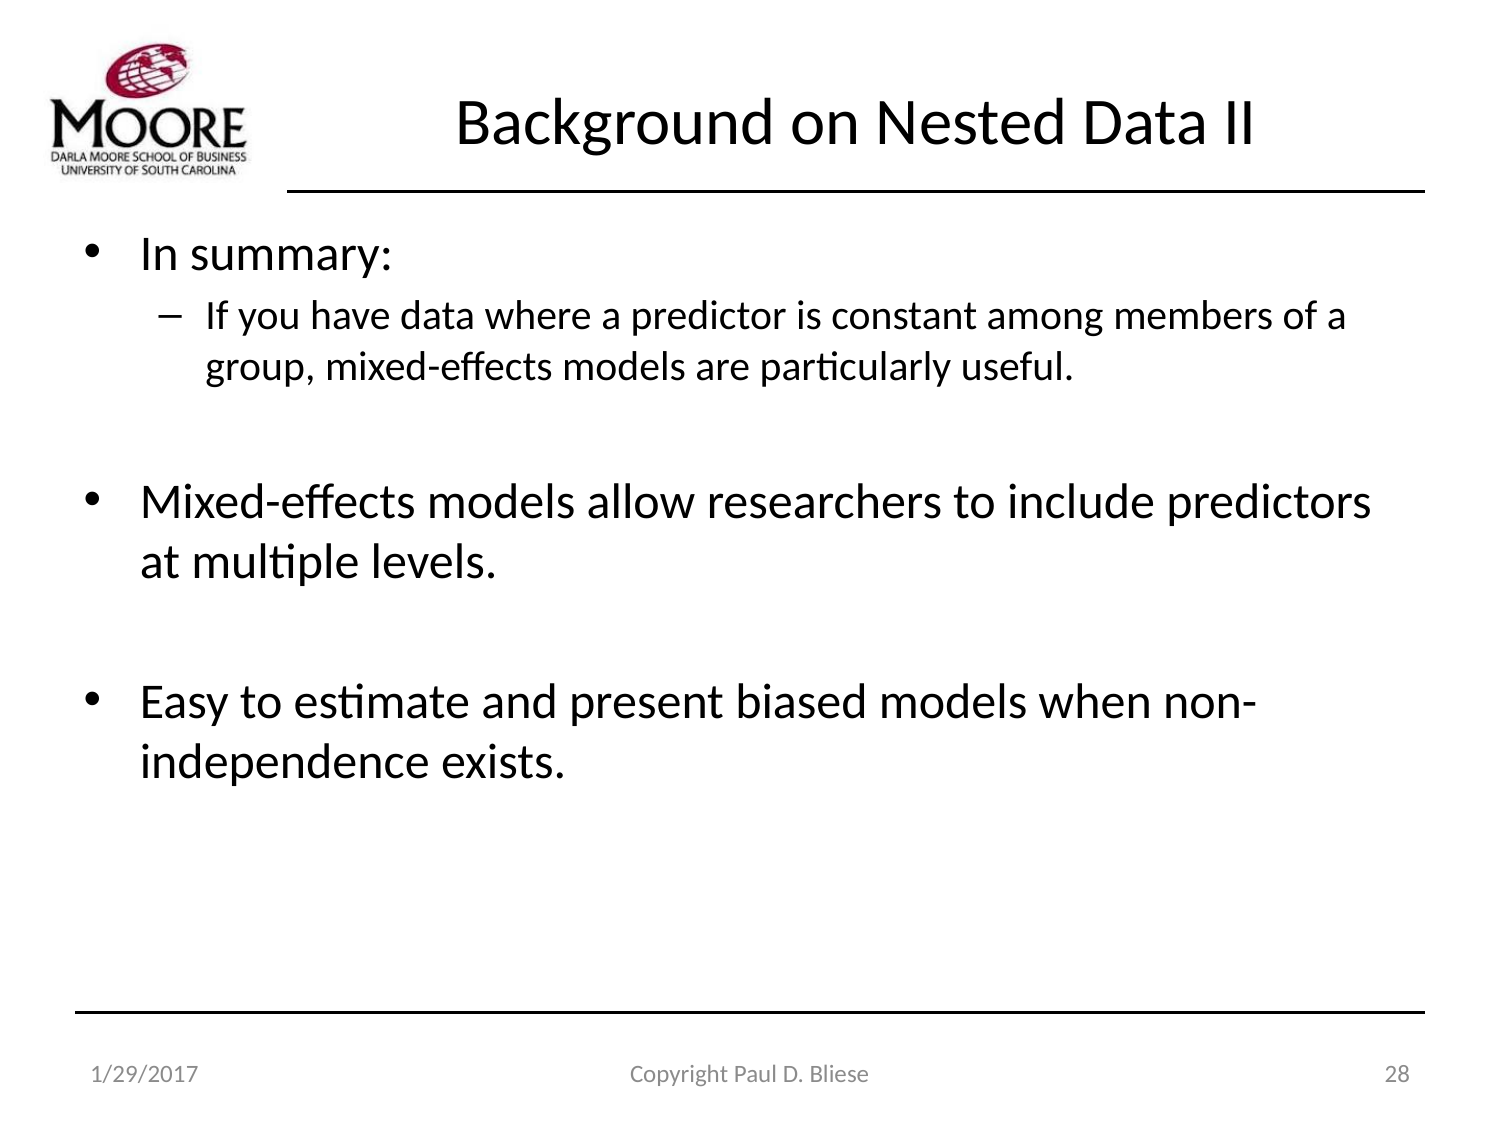

# Background on Nested Data II
In summary:
If you have data where a predictor is constant among members of a group, mixed-effects models are particularly useful.

Mixed-effects models allow researchers to include predictors at multiple levels.

Easy to estimate and present biased models when non-independence exists.

1/29/2017
Copyright Paul D. Bliese
28